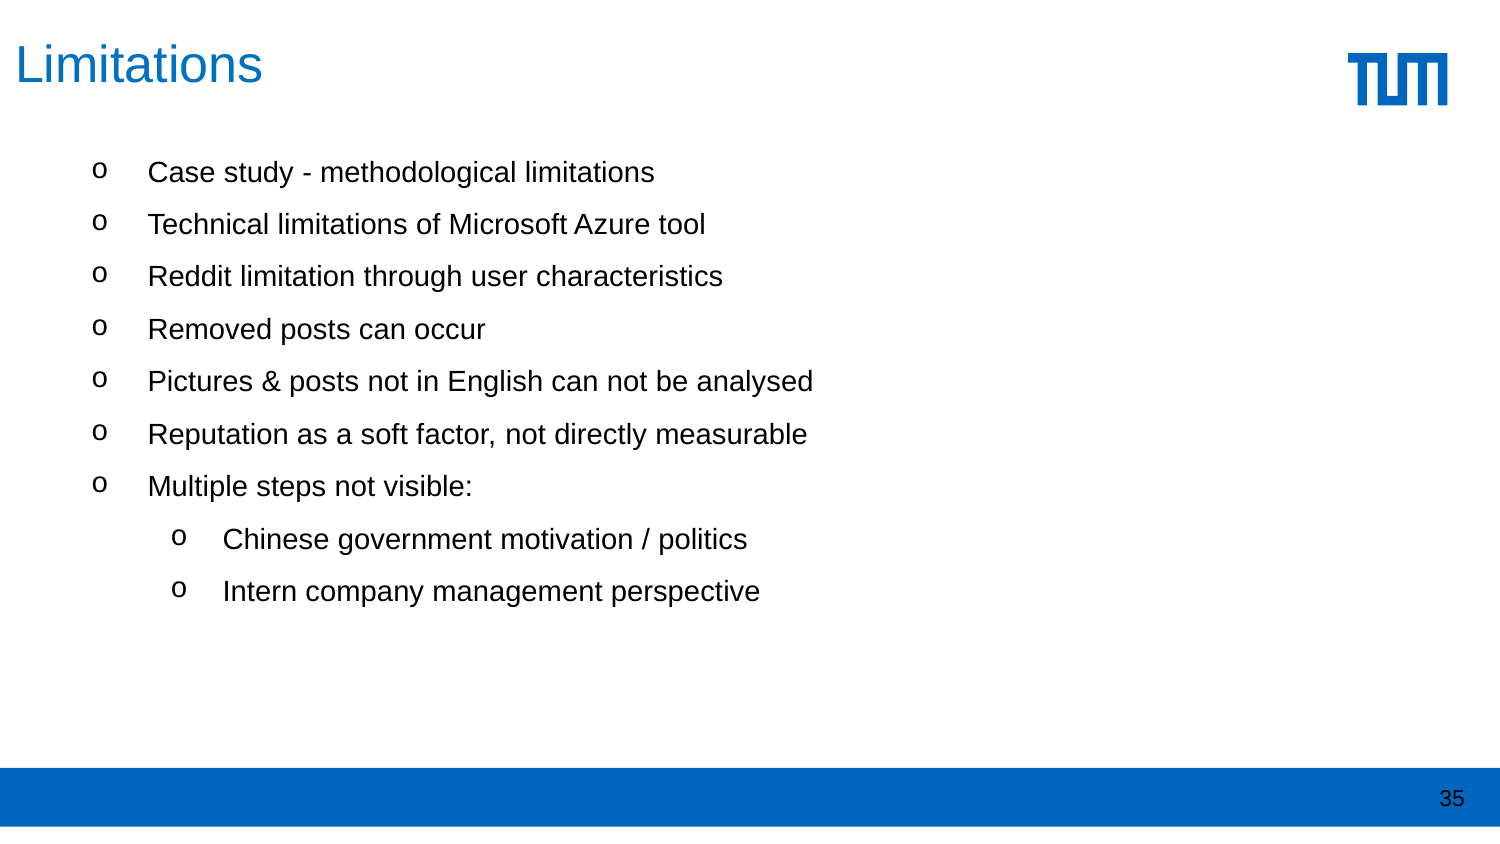

# Limitations
Case study - methodological limitations
Technical limitations of Microsoft Azure tool
Reddit limitation through user characteristics
Removed posts can occur
Pictures & posts not in English can not be analysed
Reputation as a soft factor, not directly measurable
Multiple steps not visible:
Chinese government motivation / politics
Intern company management perspective

35